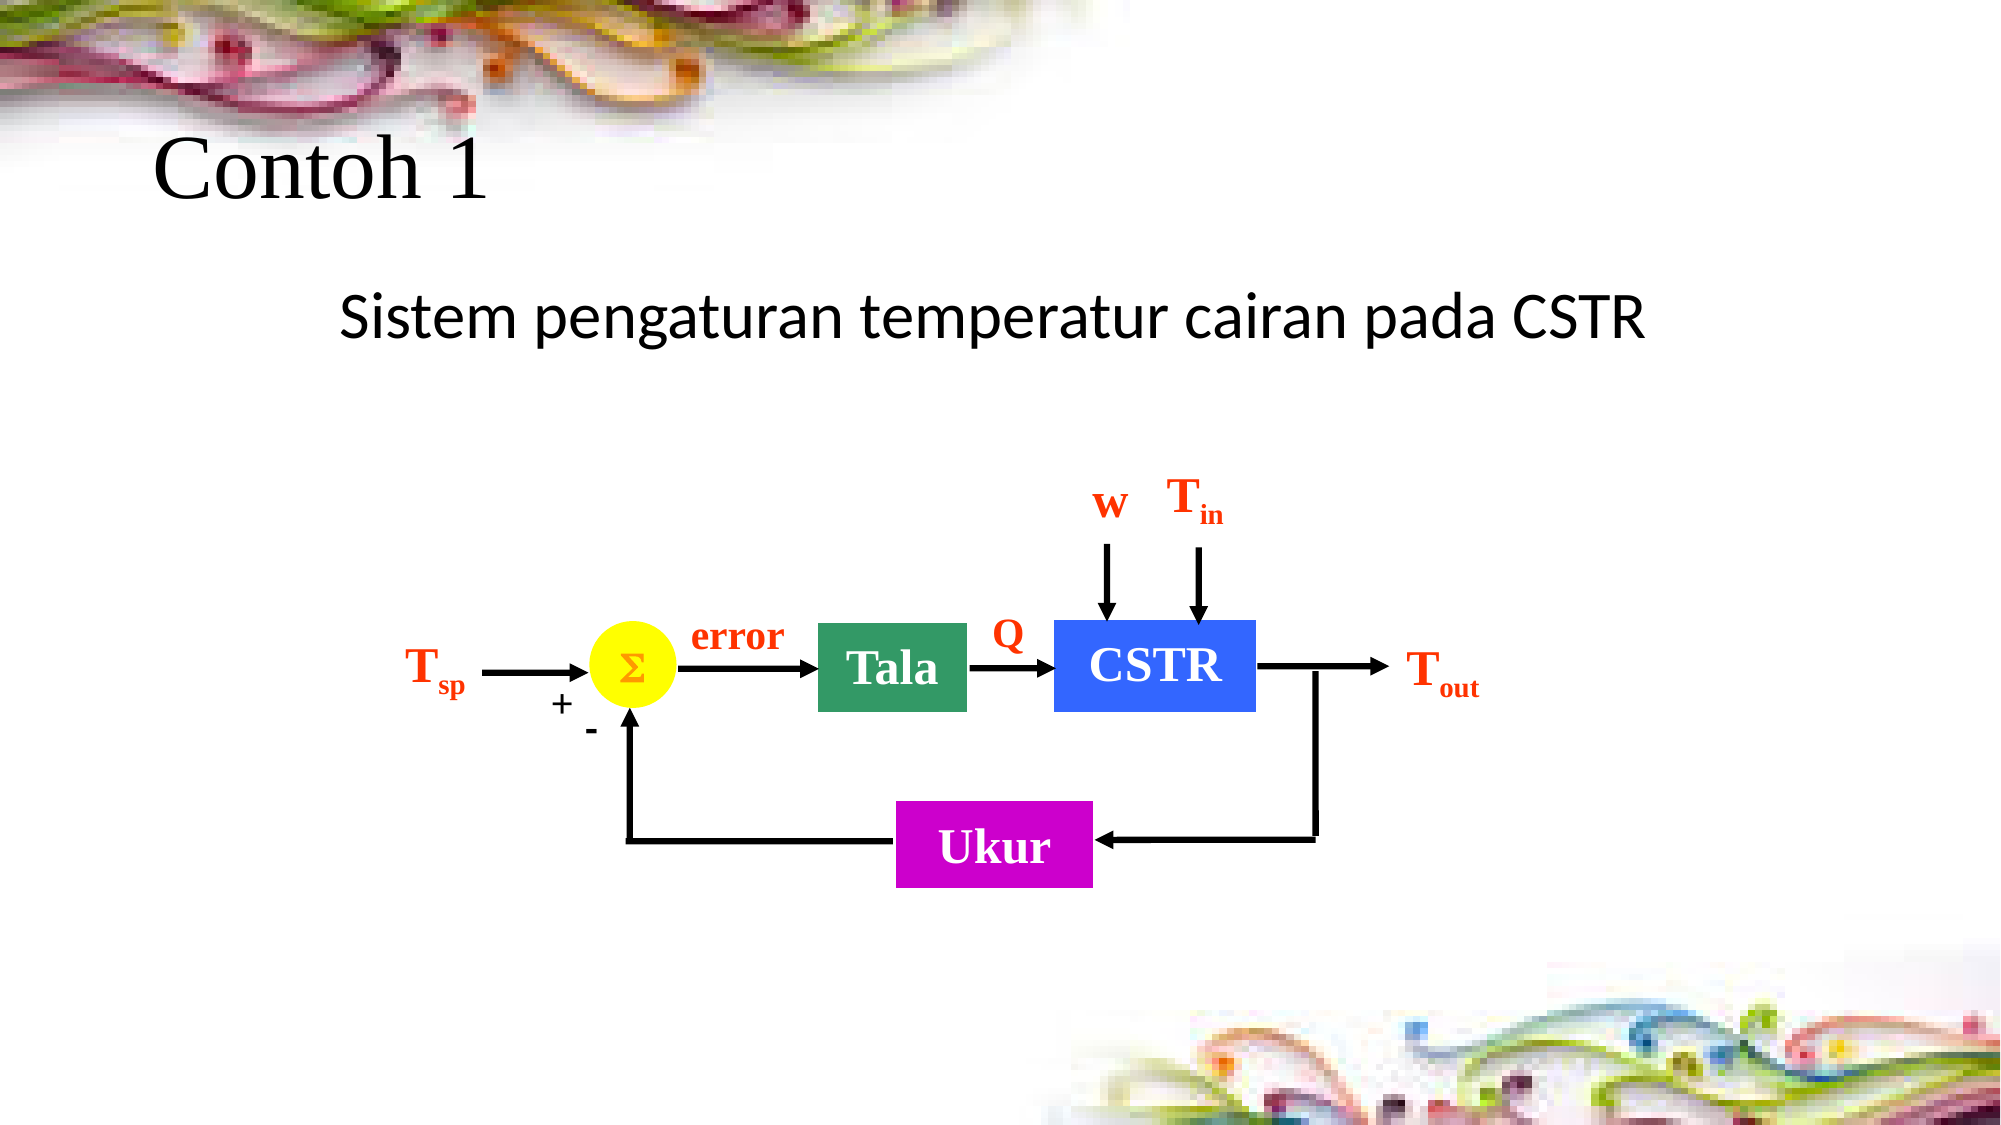

# Contoh 1
Sistem pengaturan temperatur cairan pada CSTR
Tin
w

Q
error

CSTR
Σ

Tala
Tsp
Tout

+

-

Ukur